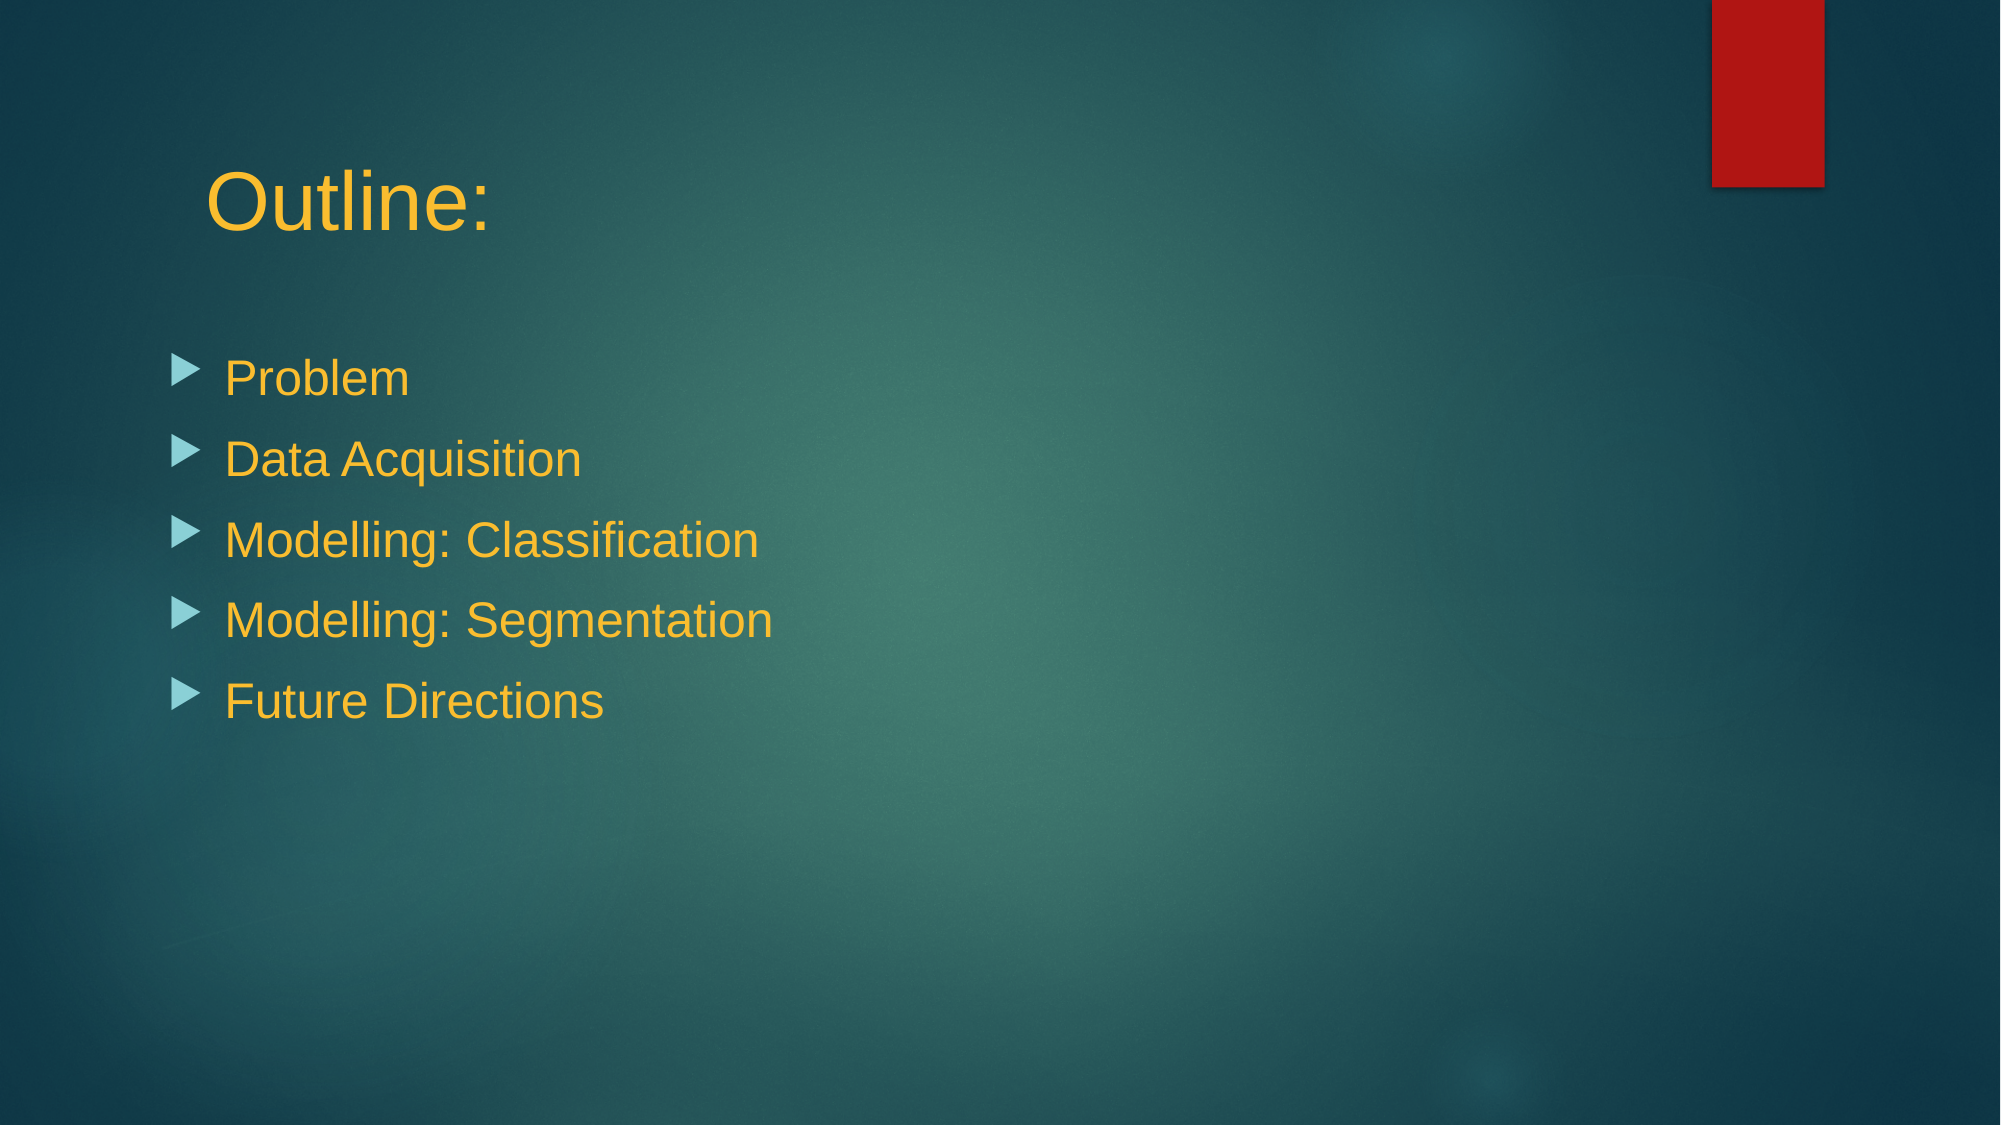

# Outline:
Problem
Data Acquisition
Modelling: Classification
Modelling: Segmentation
Future Directions